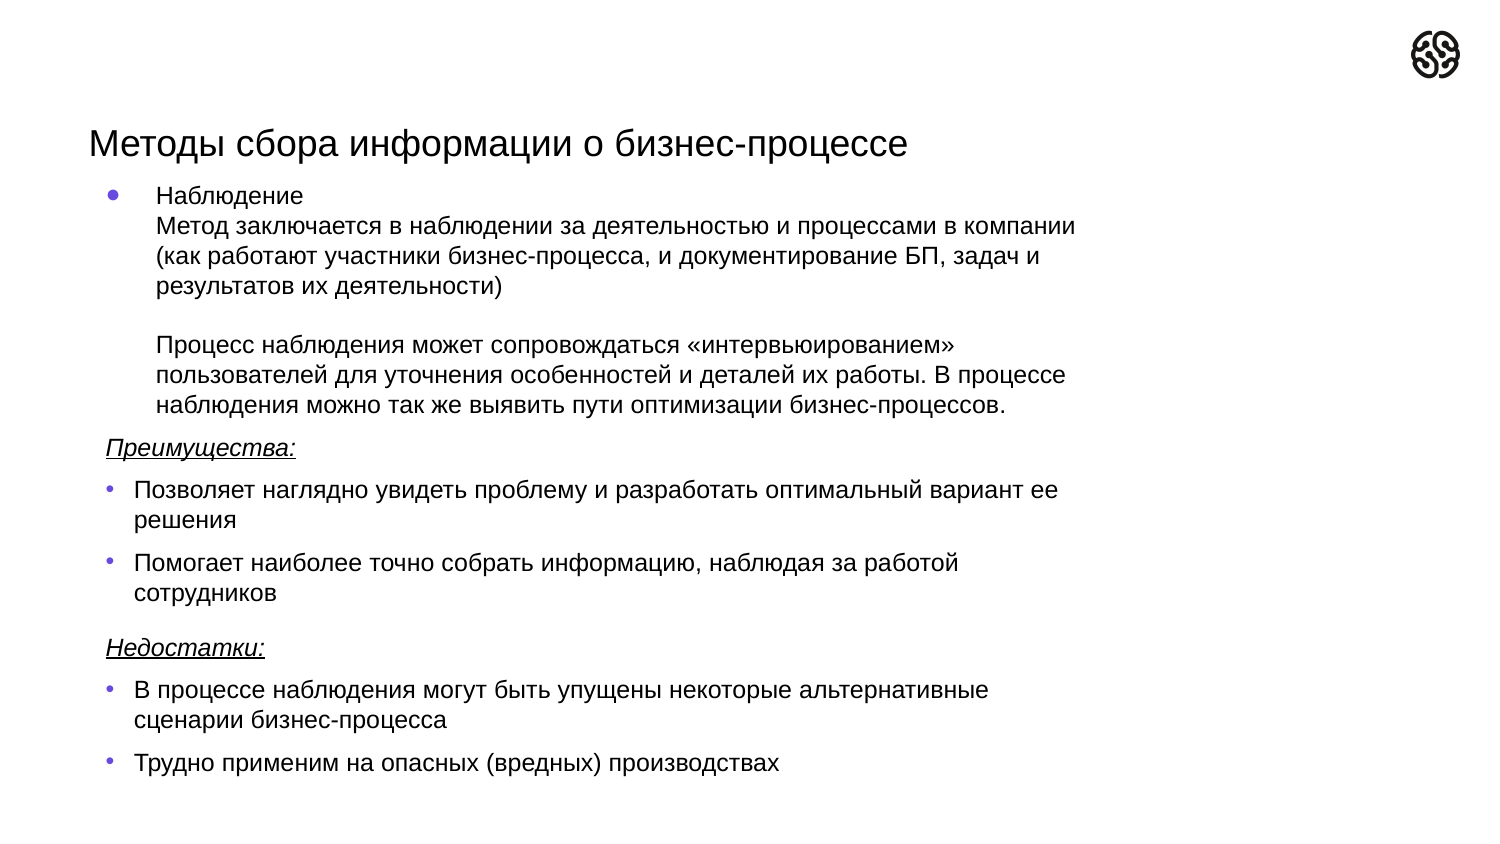

Методы сбора информации о бизнес-процессе
Наблюдение
Метод заключается в наблюдении за деятельностью и процессами в компании (как работают участники бизнес-процесса, и документирование БП, задач и результатов их деятельности)
Процесс наблюдения может сопровождаться «интервьюированием» пользователей для уточнения особенностей и деталей их работы. В процессе наблюдения можно так же выявить пути оптимизации бизнес-процессов.
Преимущества:
Позволяет наглядно увидеть проблему и разработать оптимальный вариант ее решения
Помогает наиболее точно собрать информацию, наблюдая за работой сотрудников
Недостатки:
В процессе наблюдения могут быть упущены некоторые альтернативные сценарии бизнес-процесса
Трудно применим на опасных (вредных) производствах